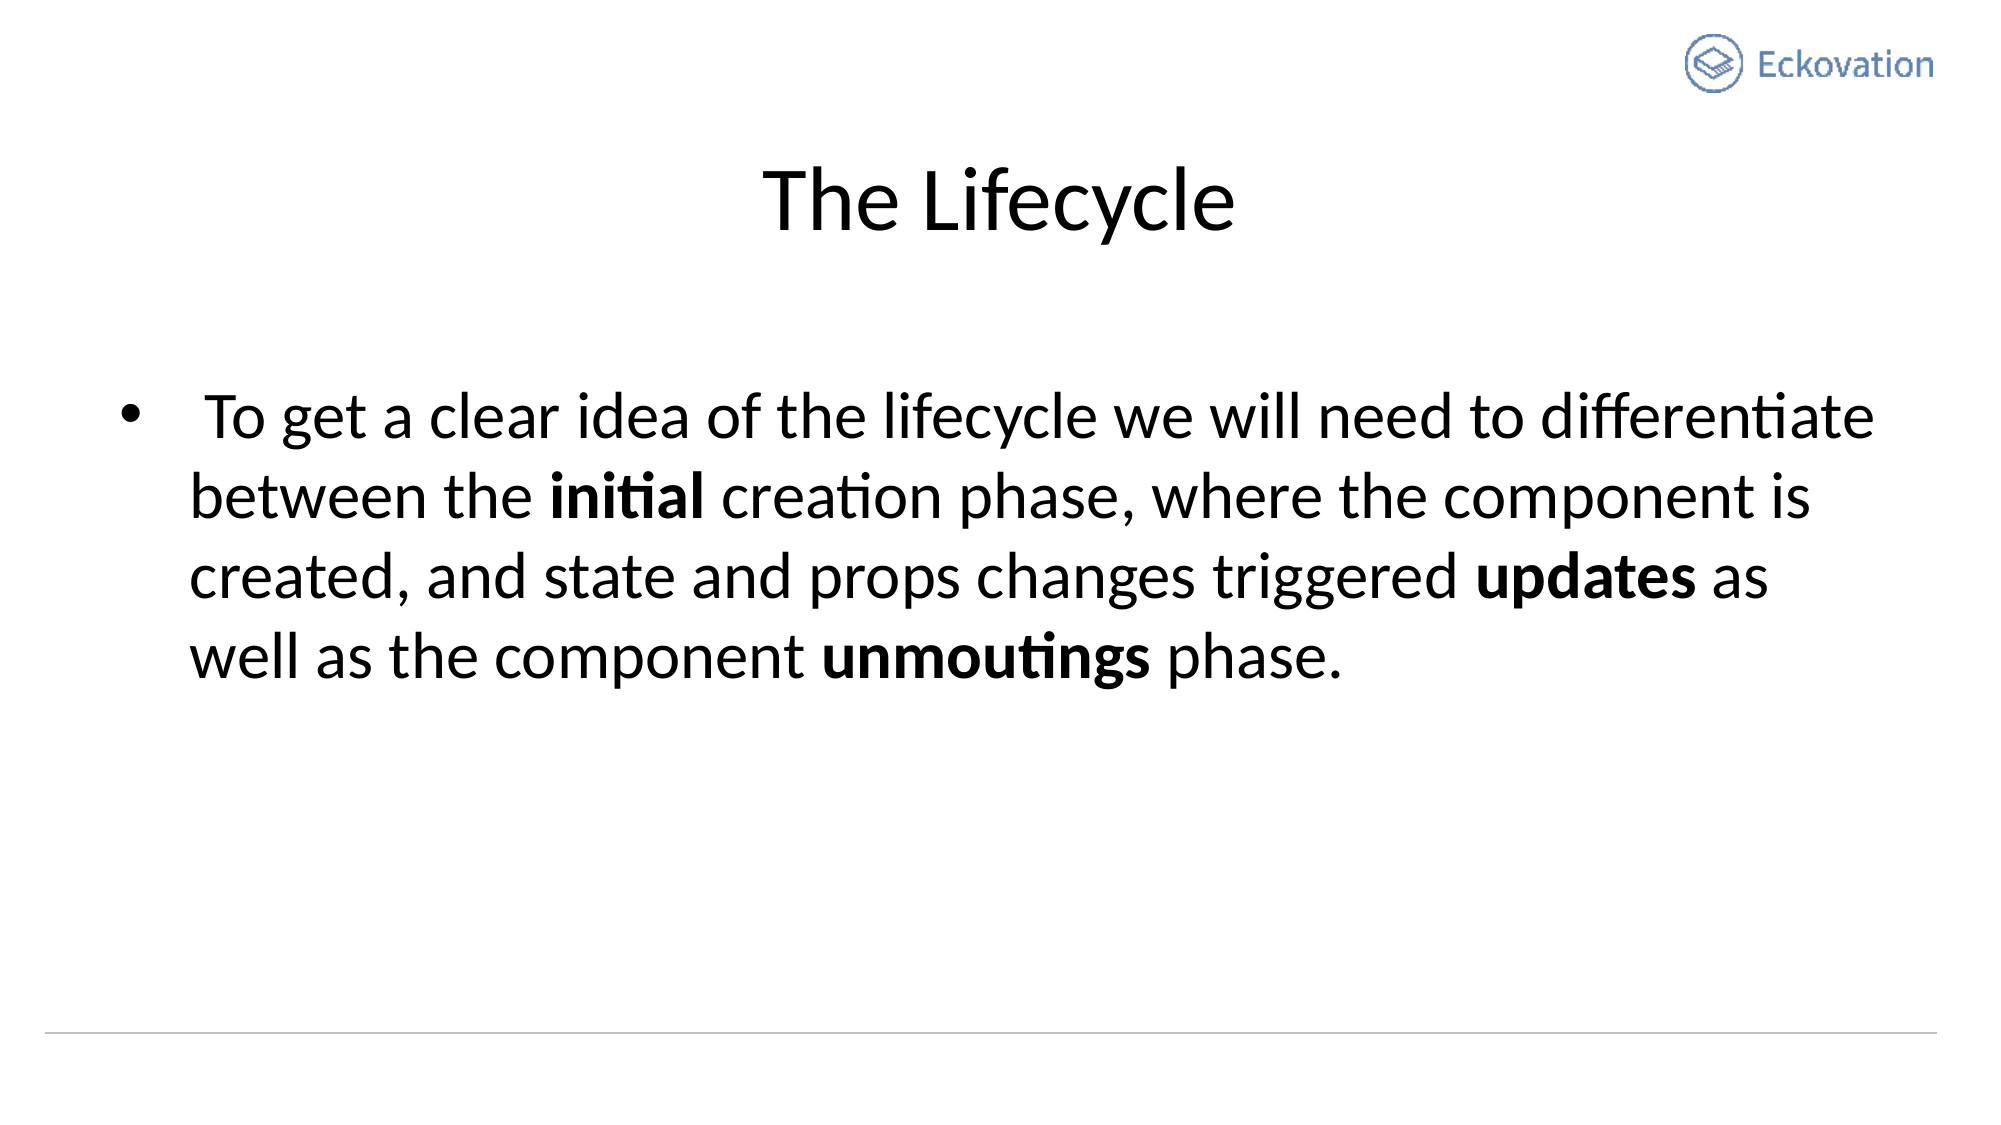

The Lifecycle

 To get a clear idea of the lifecycle we will need to differentiate between the initial creation phase, where the component is created, and state and props changes triggered updates as well as the component unmoutings phase.